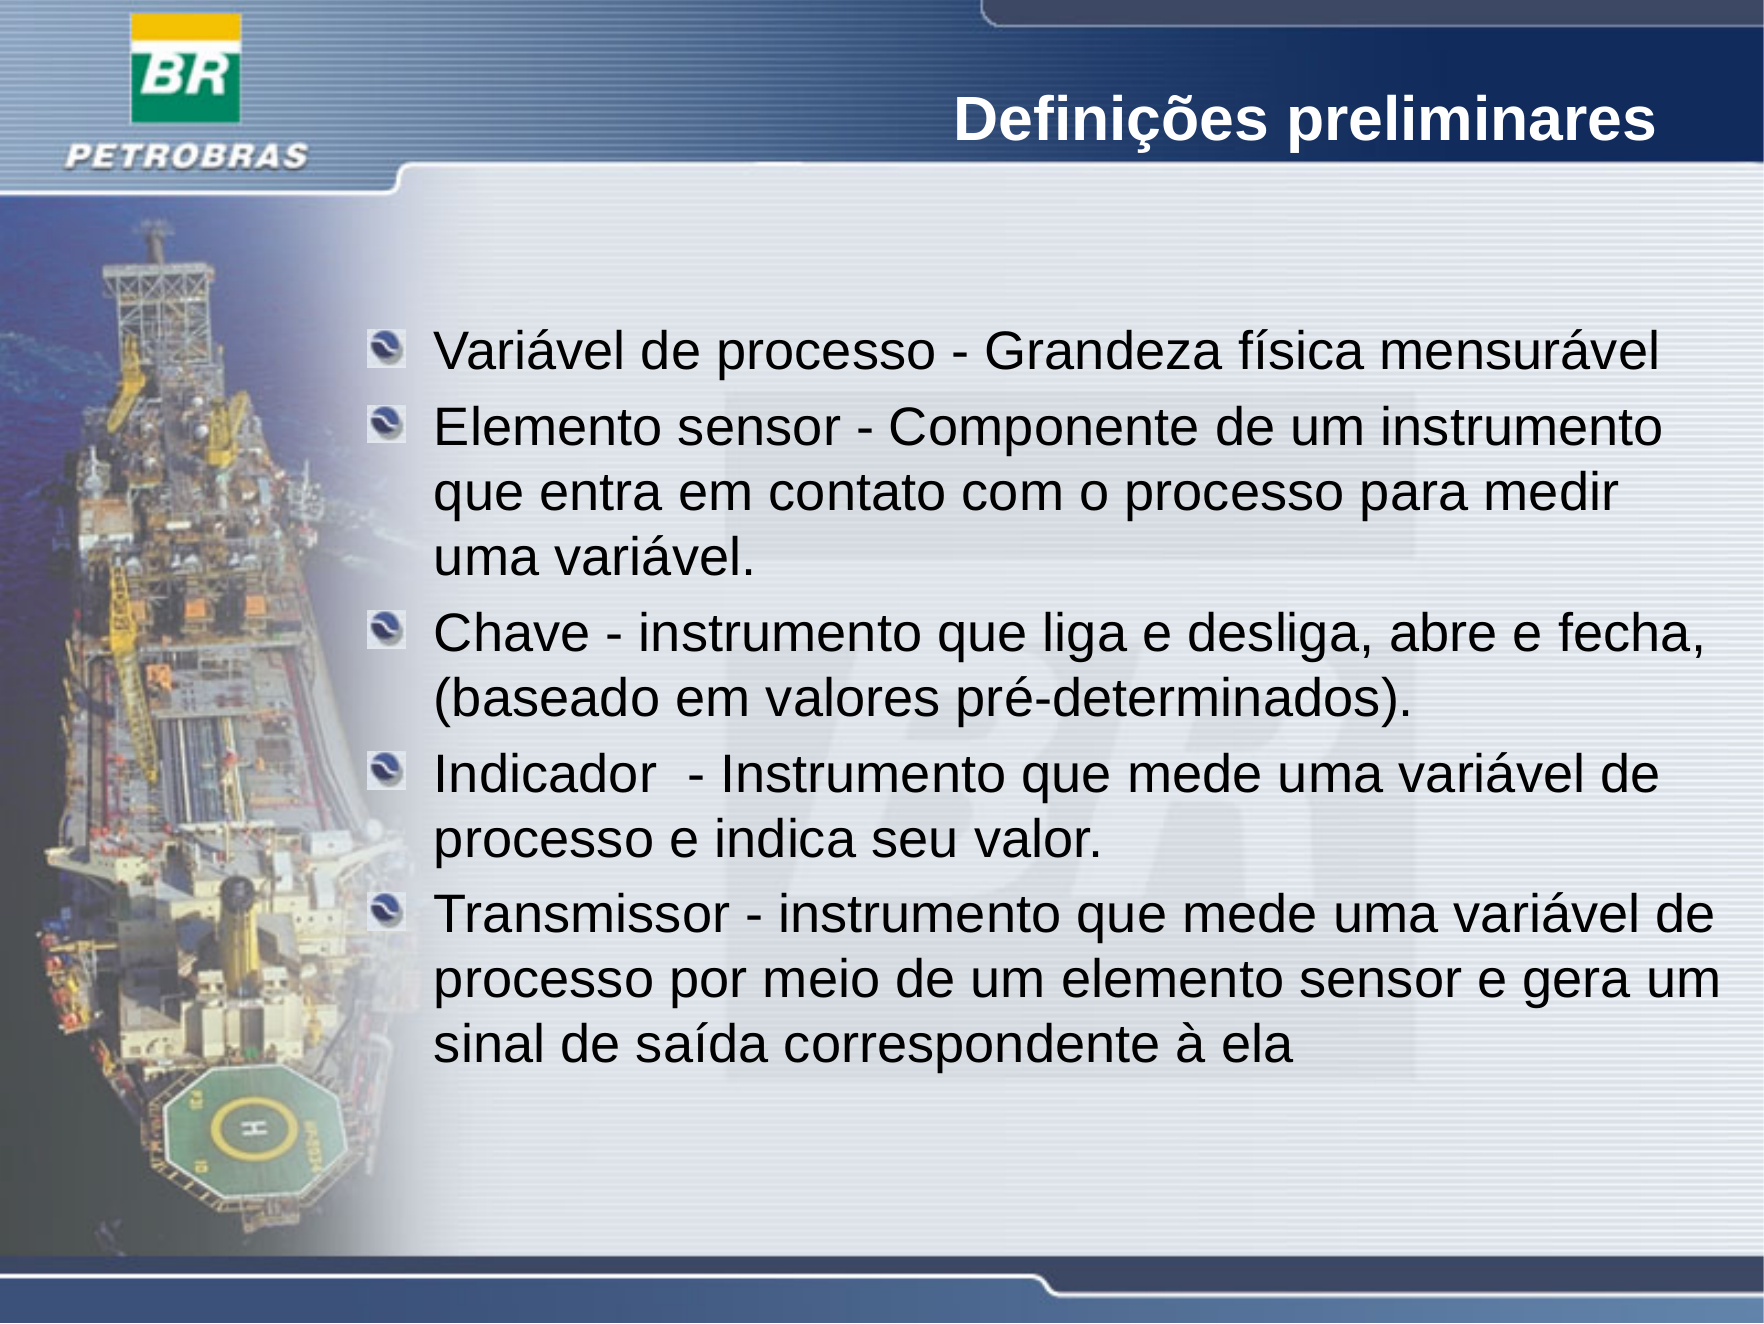

Definições preliminares
Variável de processo - Grandeza física mensurável
Elemento sensor - Componente de um instrumento que entra em contato com o processo para medir uma variável.
Chave - instrumento que liga e desliga, abre e fecha,  (baseado em valores pré-determinados).
Indicador  - Instrumento que mede uma variável de processo e indica seu valor.
Transmissor - instrumento que mede uma variável de processo por meio de um elemento sensor e gera um sinal de saída correspondente à ela